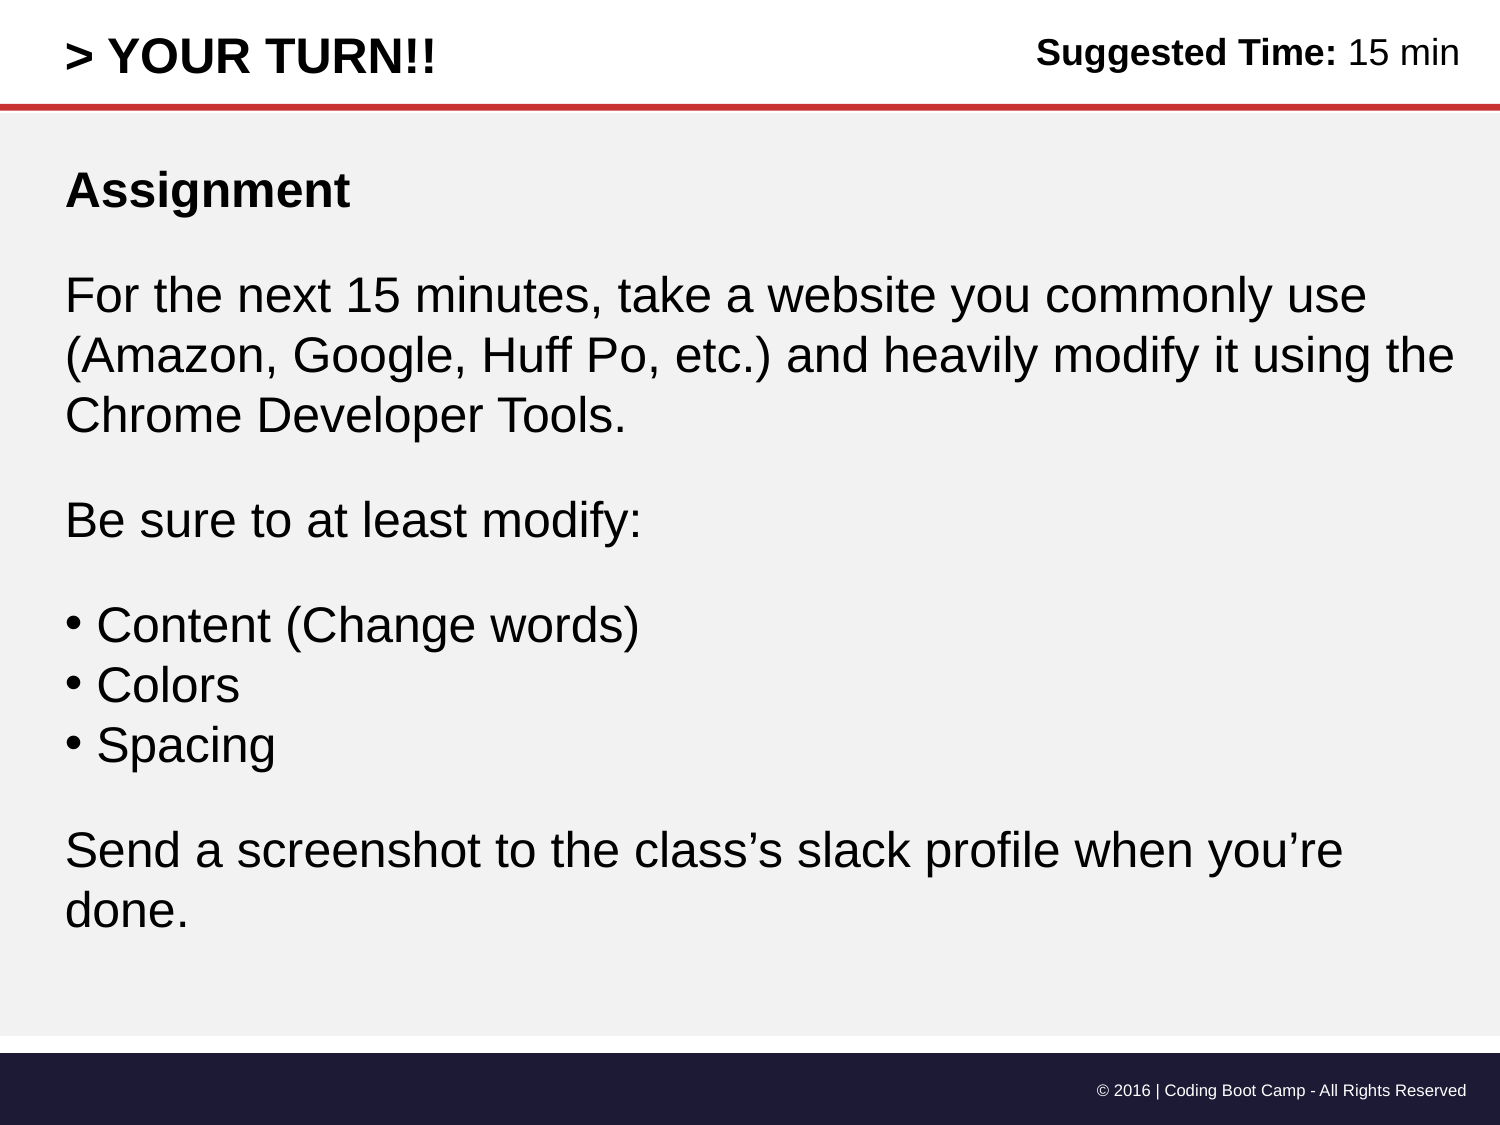

> YOUR TURN!!
Suggested Time: 15 min

Assignment

For the next 15 minutes, take a website you commonly use (Amazon, Google, Huff Po, etc.) and heavily modify it using the Chrome Developer Tools.

Be sure to at least modify:

 Content (Change words)
 Colors
 Spacing

Send a screenshot to the class’s slack profile when you’re done.